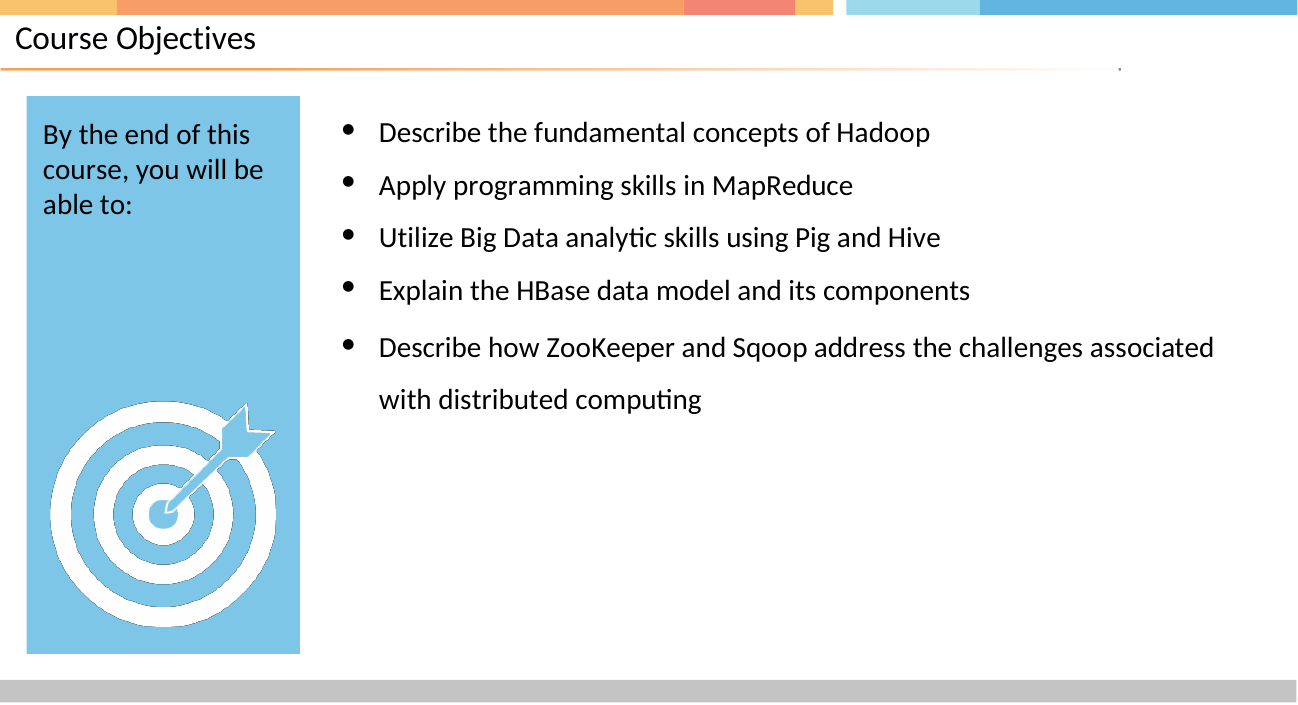

# Course Objectives

By the end of this course, you will be able to:
Describe the fundamental concepts of Hadoop
Apply programming skills in MapReduce
Utilize Big Data analytic skills using Pig and Hive
Explain the HBase data model and its components
Describe how ZooKeeper and Sqoop address the challenges associated with distributed computing